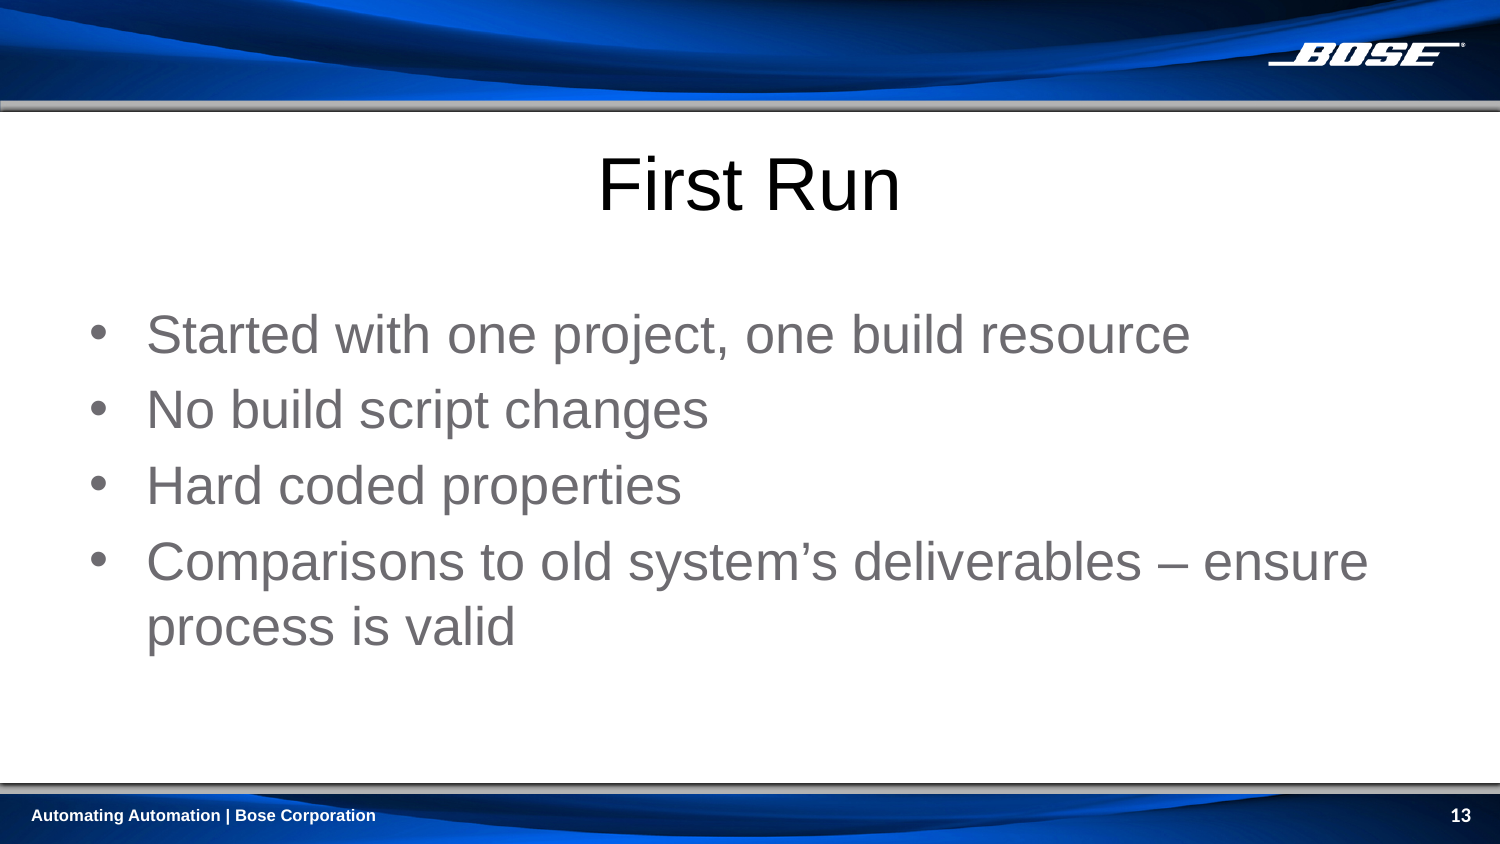

# First Run
Started with one project, one build resource
No build script changes
Hard coded properties
Comparisons to old system’s deliverables – ensure process is valid